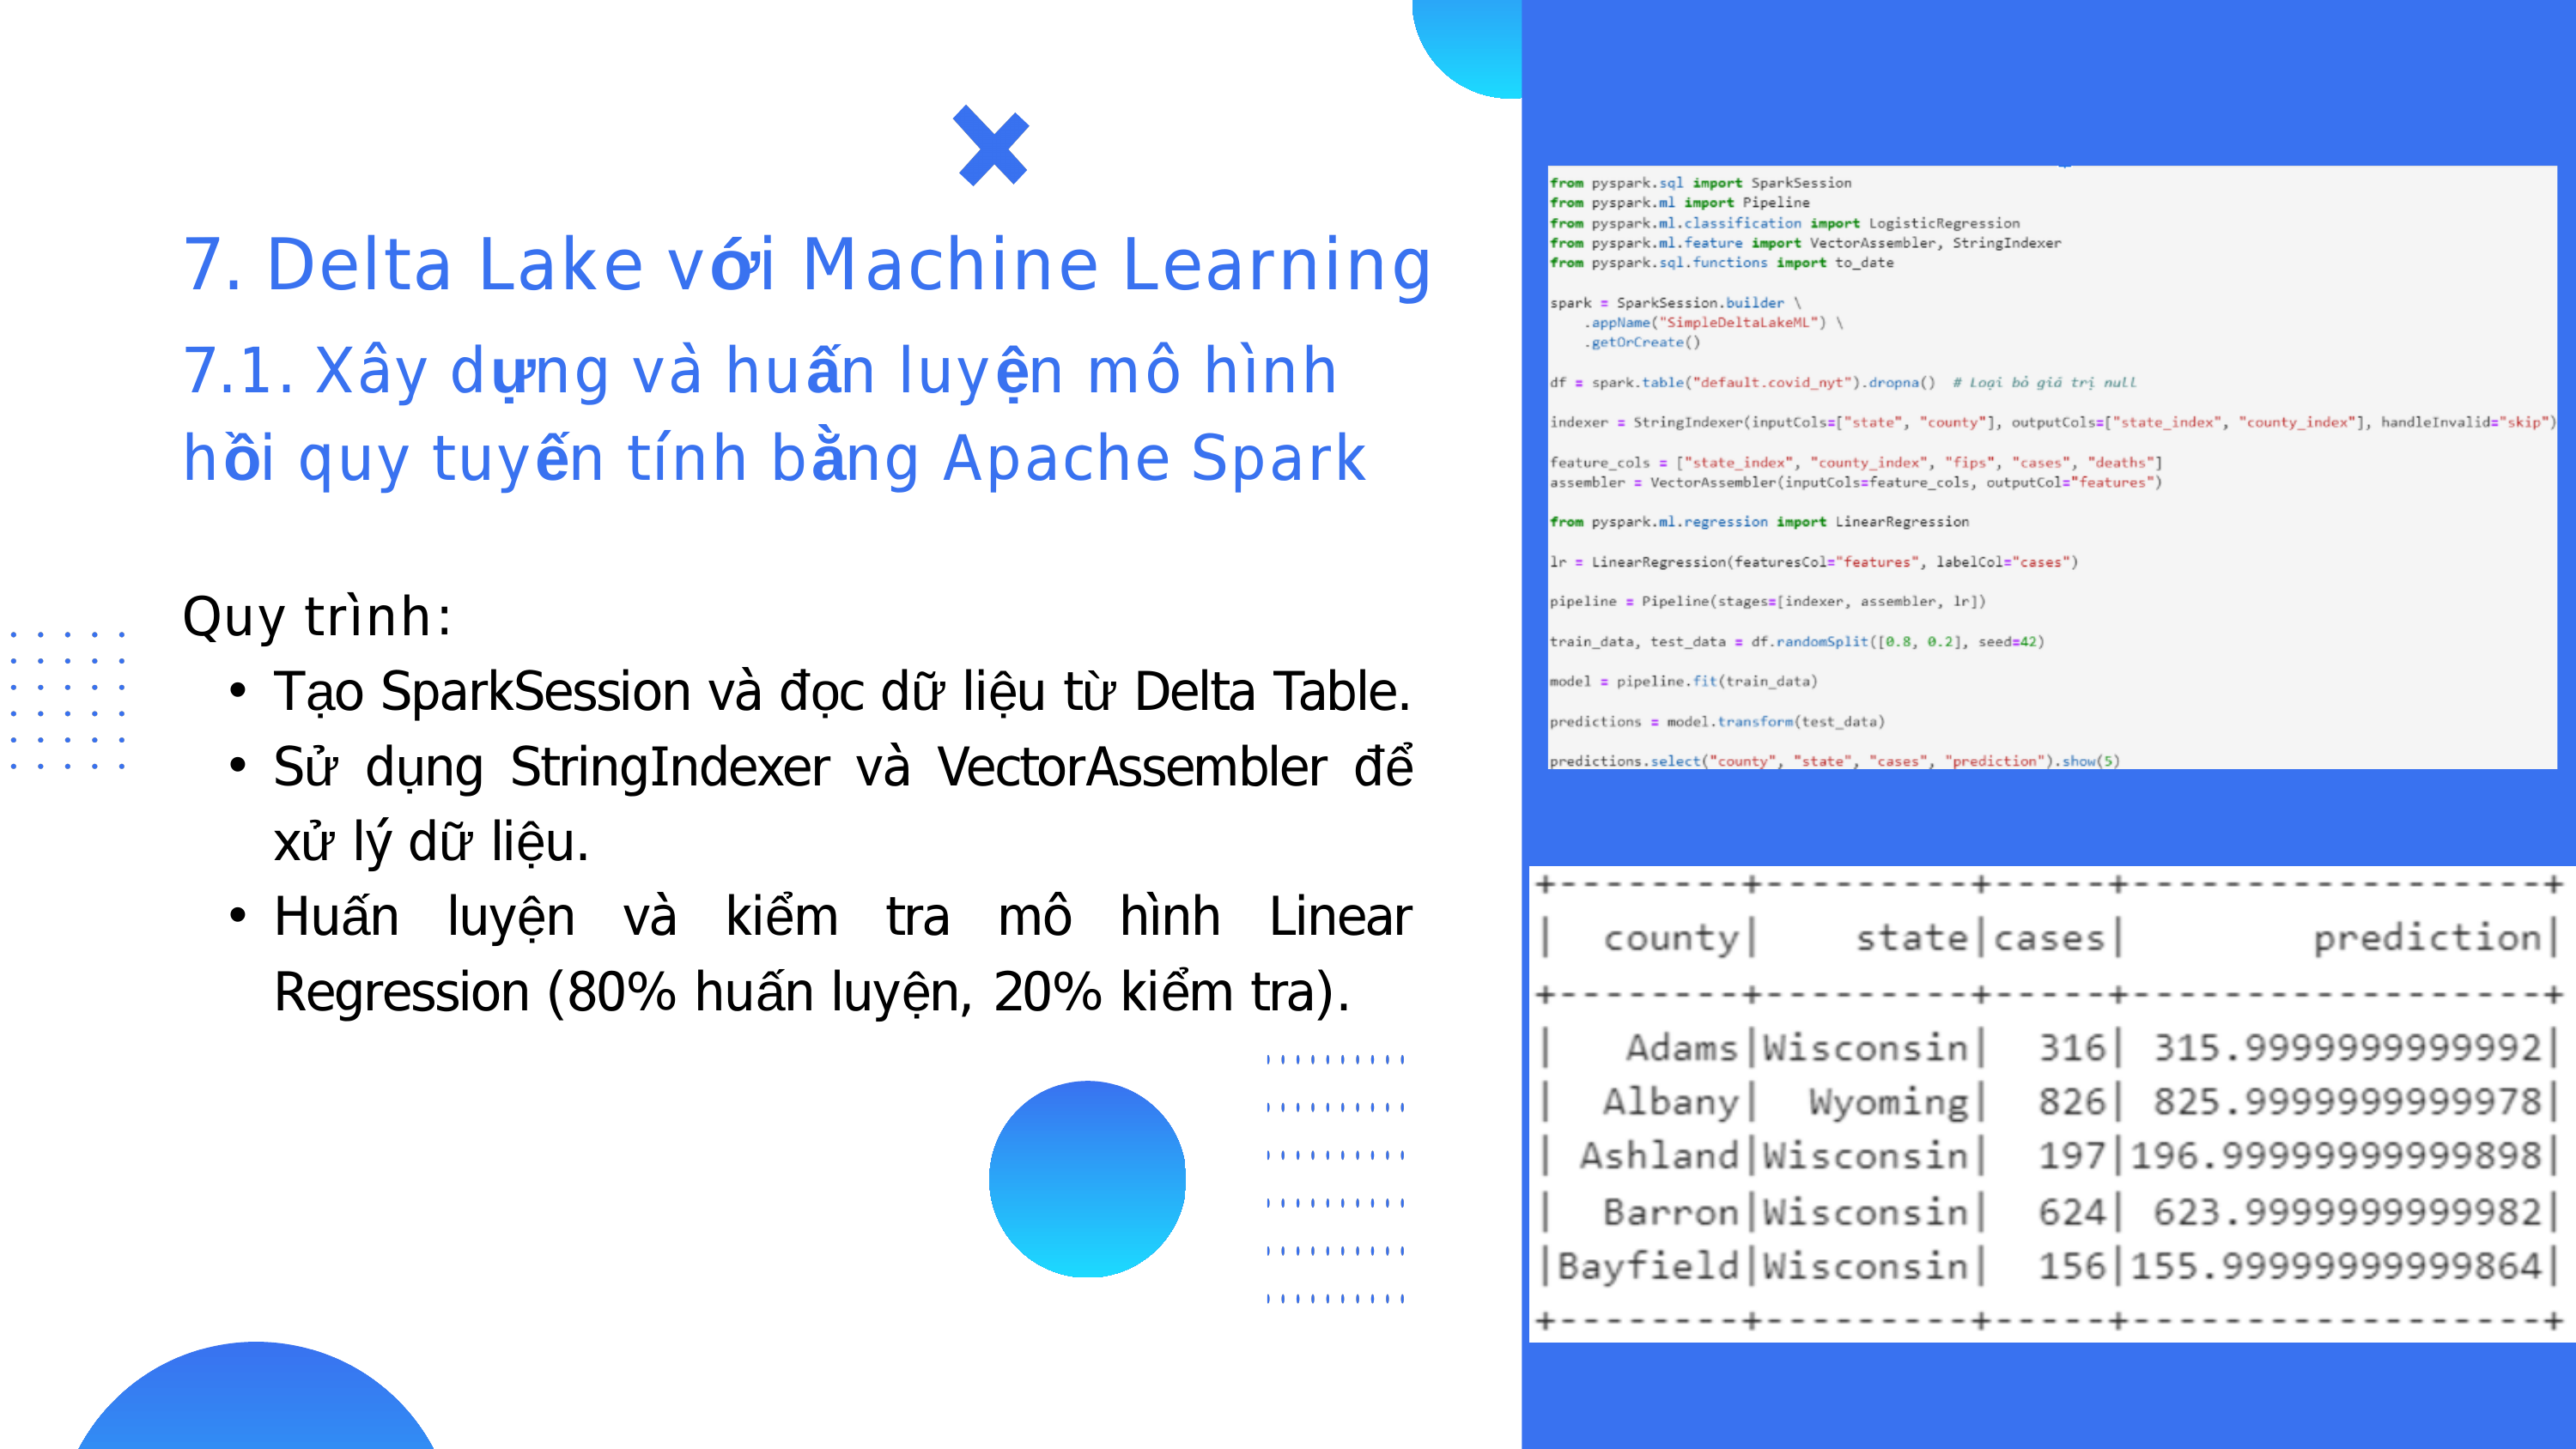

7. Delta Lake với Machine Learning
7.1. Xây dựng và huấn luyện mô hình hồi quy tuyến tính bằng Apache Spark
Quy trình:
Tạo SparkSession và đọc dữ liệu từ Delta Table.
Sử dụng StringIndexer và VectorAssembler để xử lý dữ liệu.
Huấn luyện và kiểm tra mô hình Linear Regression (80% huấn luyện, 20% kiểm tra).